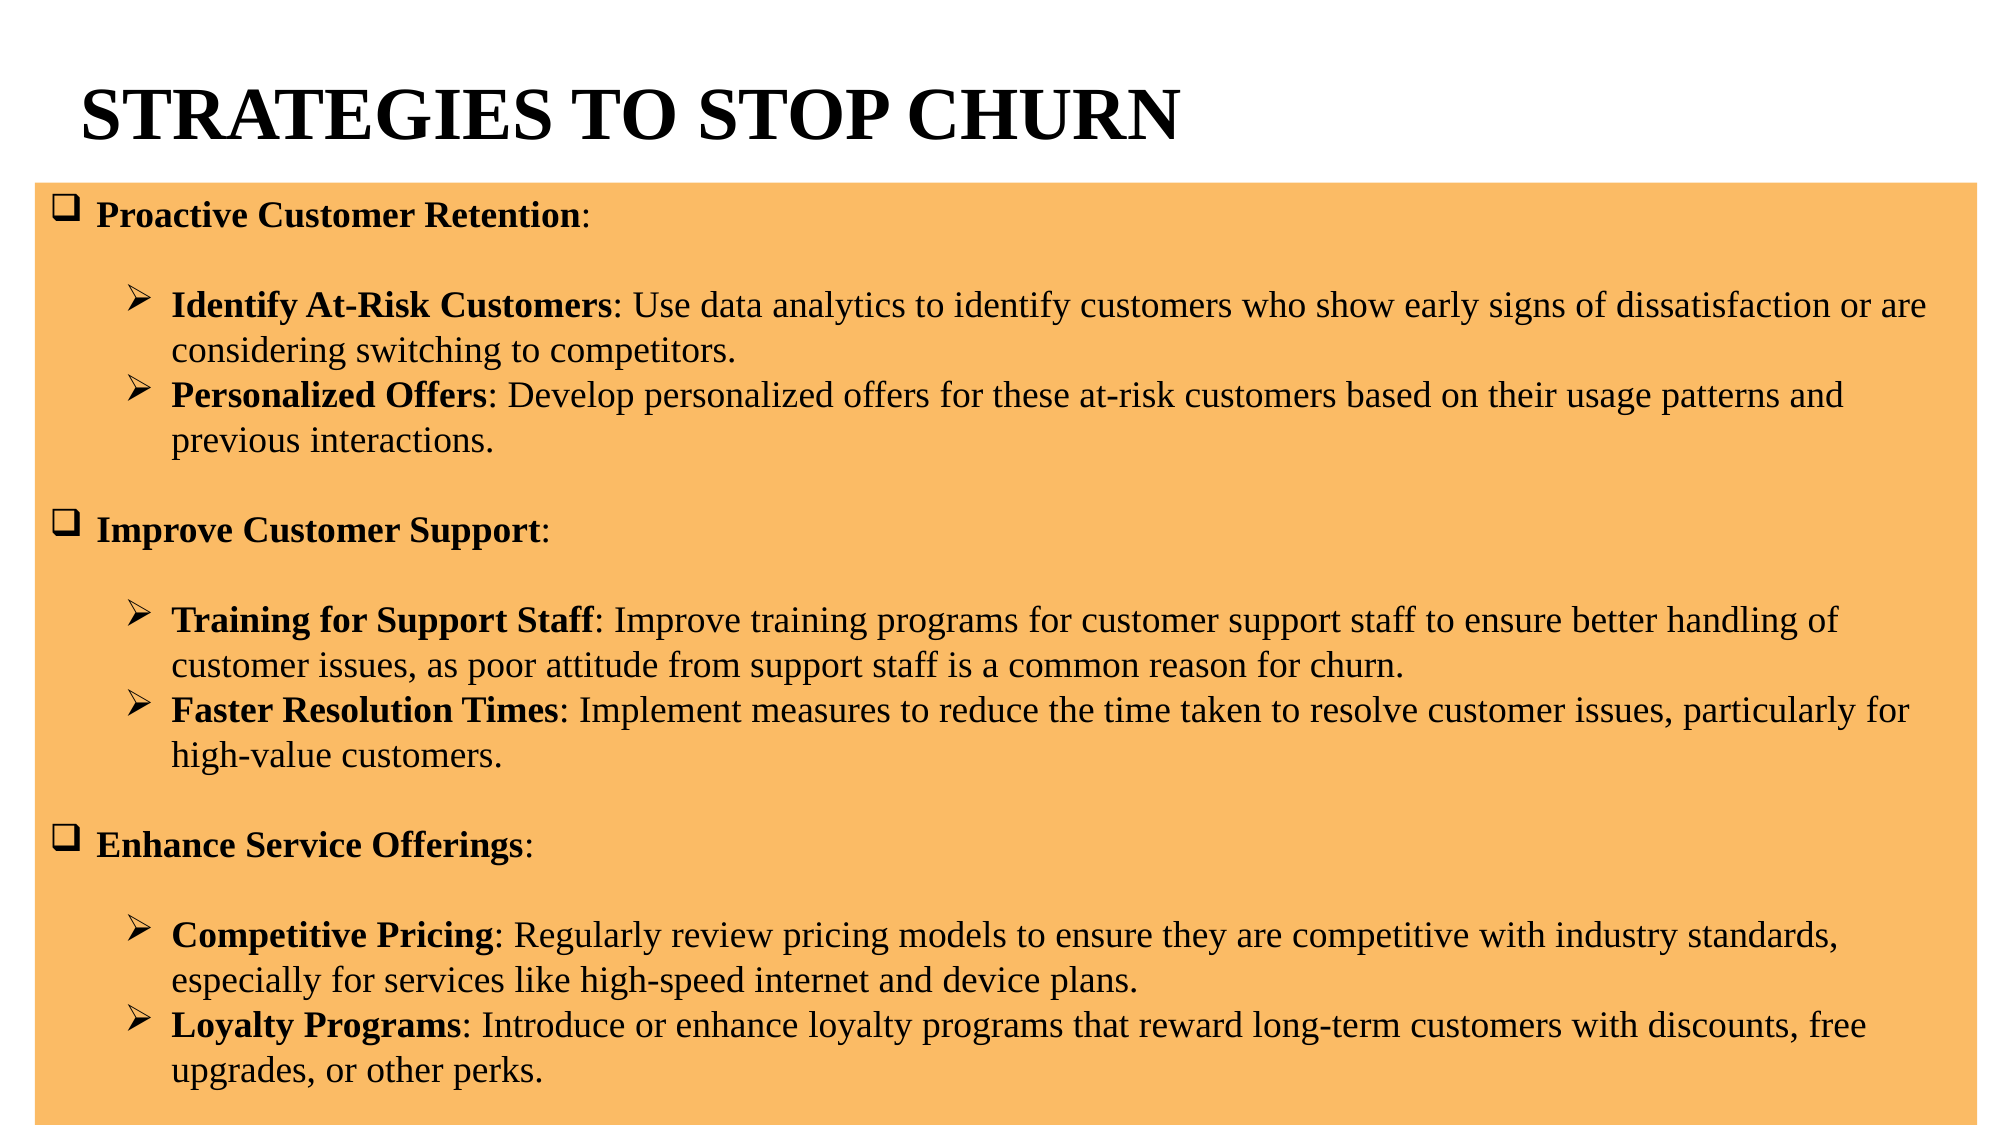

# Strategies to Stop Churn
Proactive Customer Retention:

Identify At-Risk Customers: Use data analytics to identify customers who show early signs of dissatisfaction or are considering switching to competitors.
Personalized Offers: Develop personalized offers for these at-risk customers based on their usage patterns and previous interactions.

Improve Customer Support:

Training for Support Staff: Improve training programs for customer support staff to ensure better handling of customer issues, as poor attitude from support staff is a common reason for churn.
Faster Resolution Times: Implement measures to reduce the time taken to resolve customer issues, particularly for high-value customers.

Enhance Service Offerings:

Competitive Pricing: Regularly review pricing models to ensure they are competitive with industry standards, especially for services like high-speed internet and device plans.
Loyalty Programs: Introduce or enhance loyalty programs that reward long-term customers with discounts, free upgrades, or other perks.